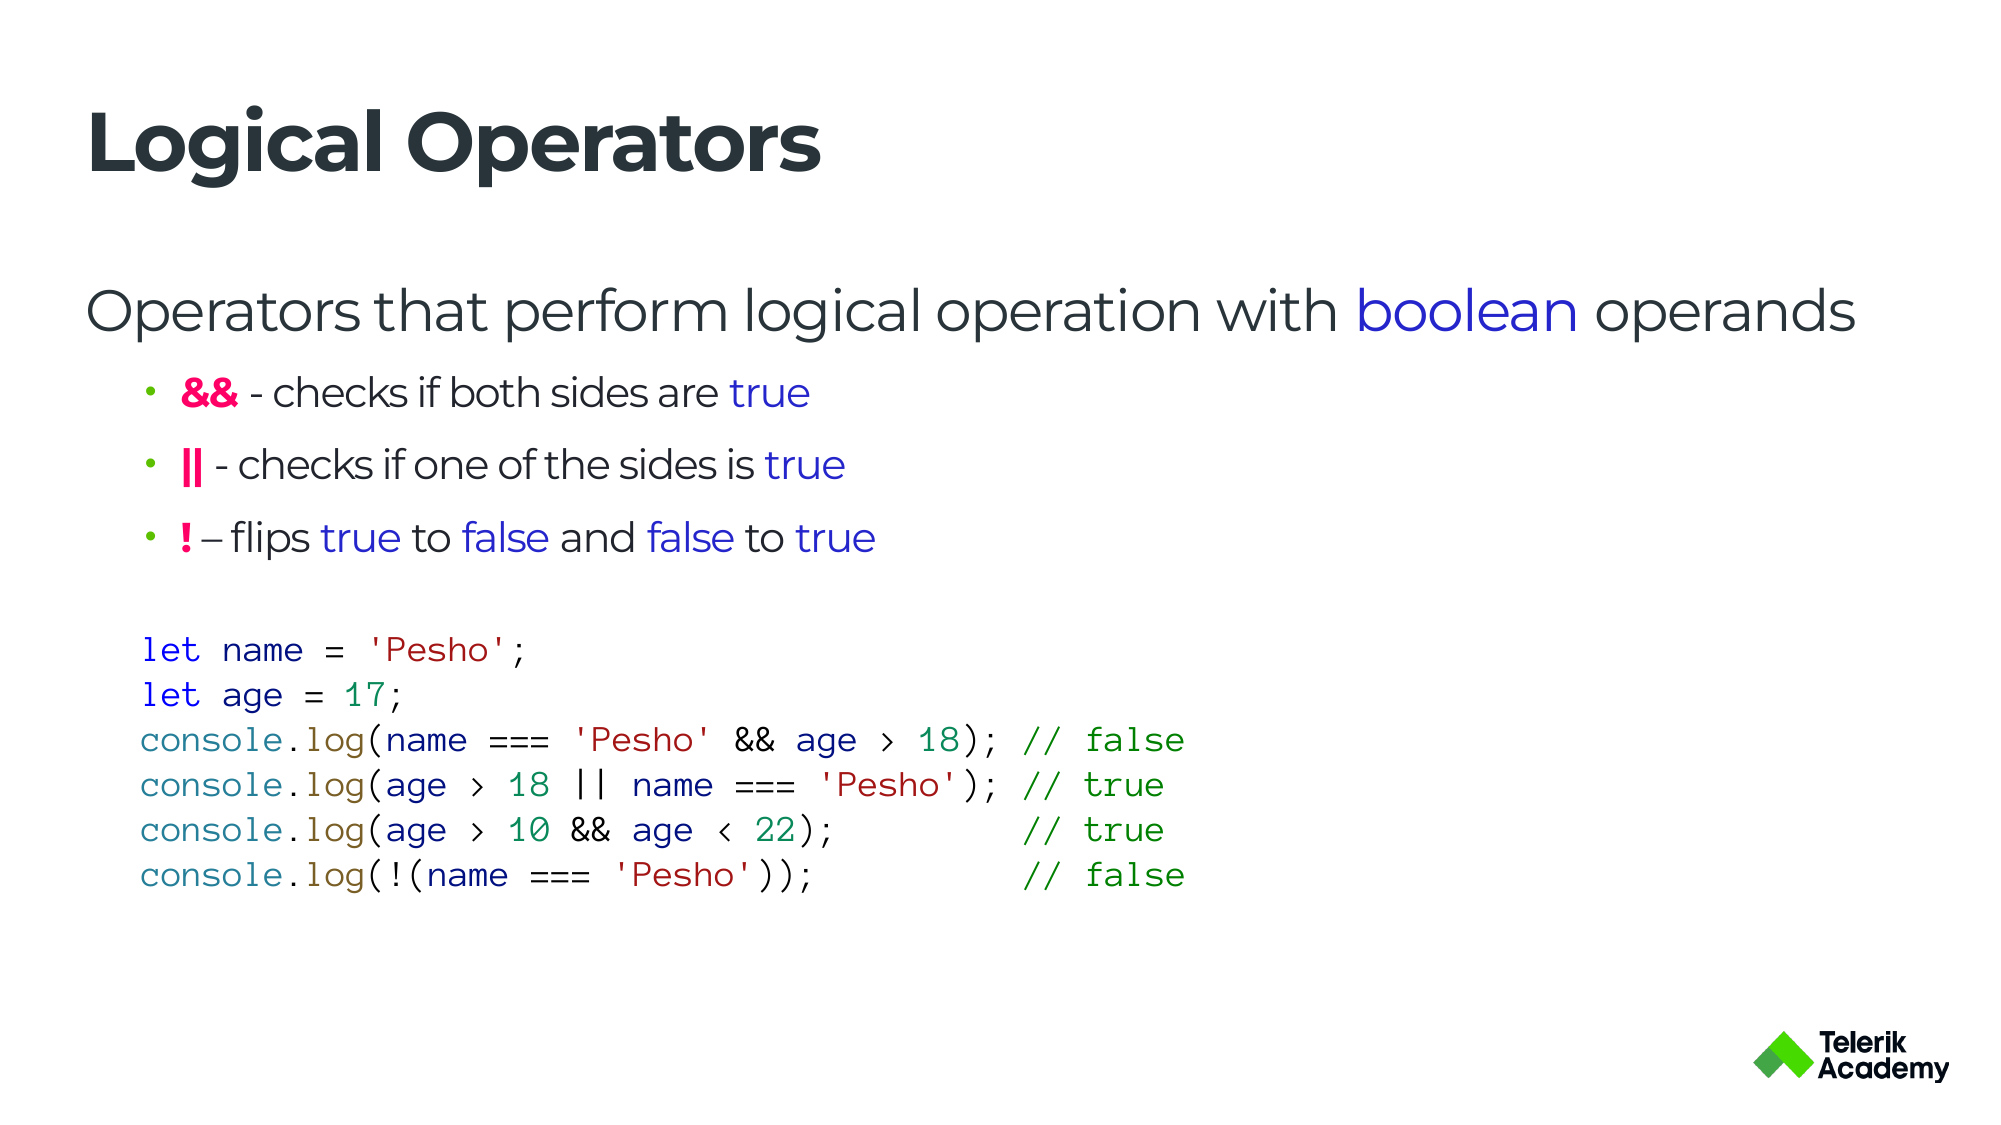

# Logical Operators
Operators that perform logical operation with boolean operands
&& - checks if both sides are true
|| - checks if one of the sides is true
! – flips true to false and false to true

let name = 'Pesho';
let age = 17;
console.log(name === 'Pesho' && age > 18); // false
console.log(age > 18 || name === 'Pesho'); // true
console.log(age > 10 && age < 22);         // true
console.log(!(name === 'Pesho'));          // false